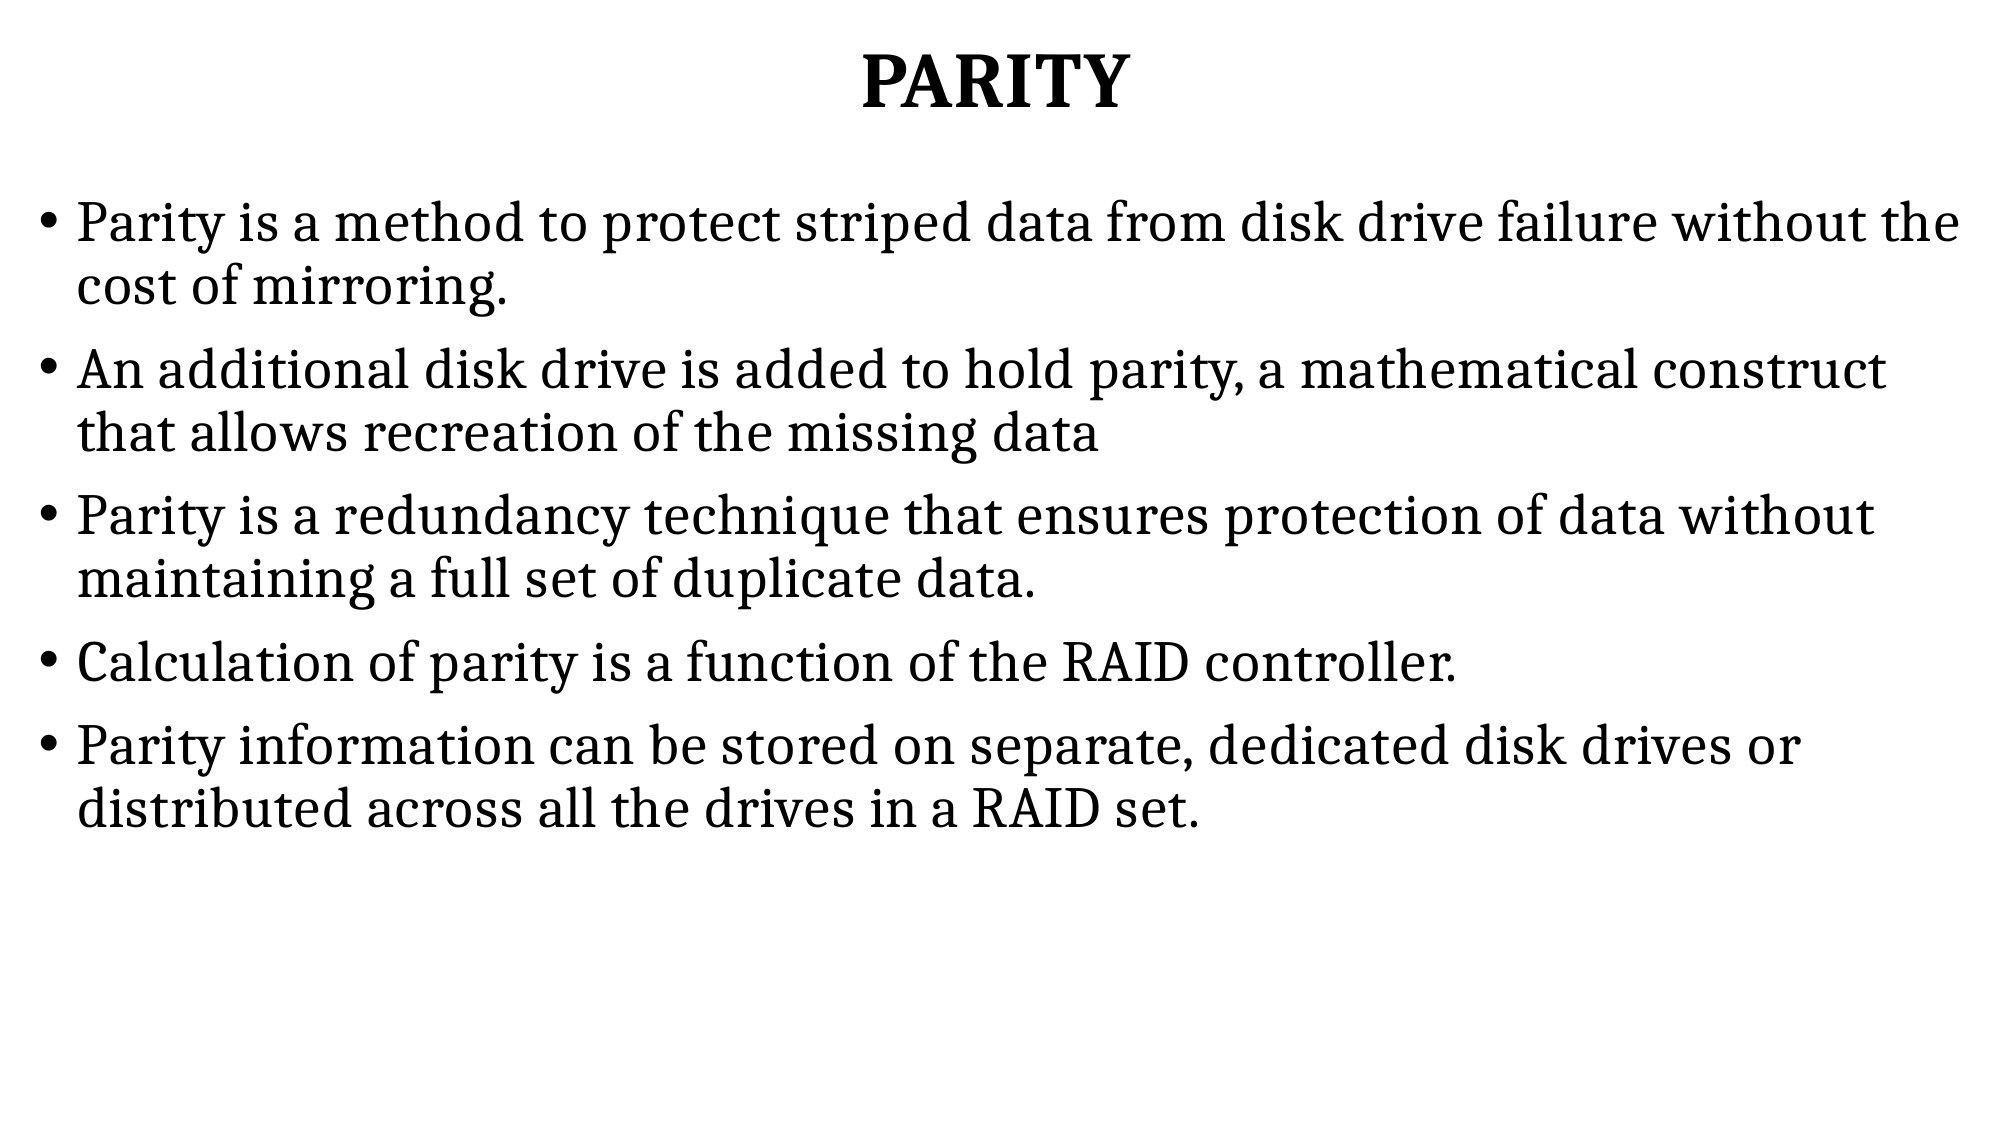

# PARITY
Parity is a method to protect striped data from disk drive failure without the cost of mirroring.
An additional disk drive is added to hold parity, a mathematical construct that allows recreation of the missing data
Parity is a redundancy technique that ensures protection of data without maintaining a full set of duplicate data.
Calculation of parity is a function of the RAID controller.
Parity information can be stored on separate, dedicated disk drives or distributed across all the drives in a RAID set.